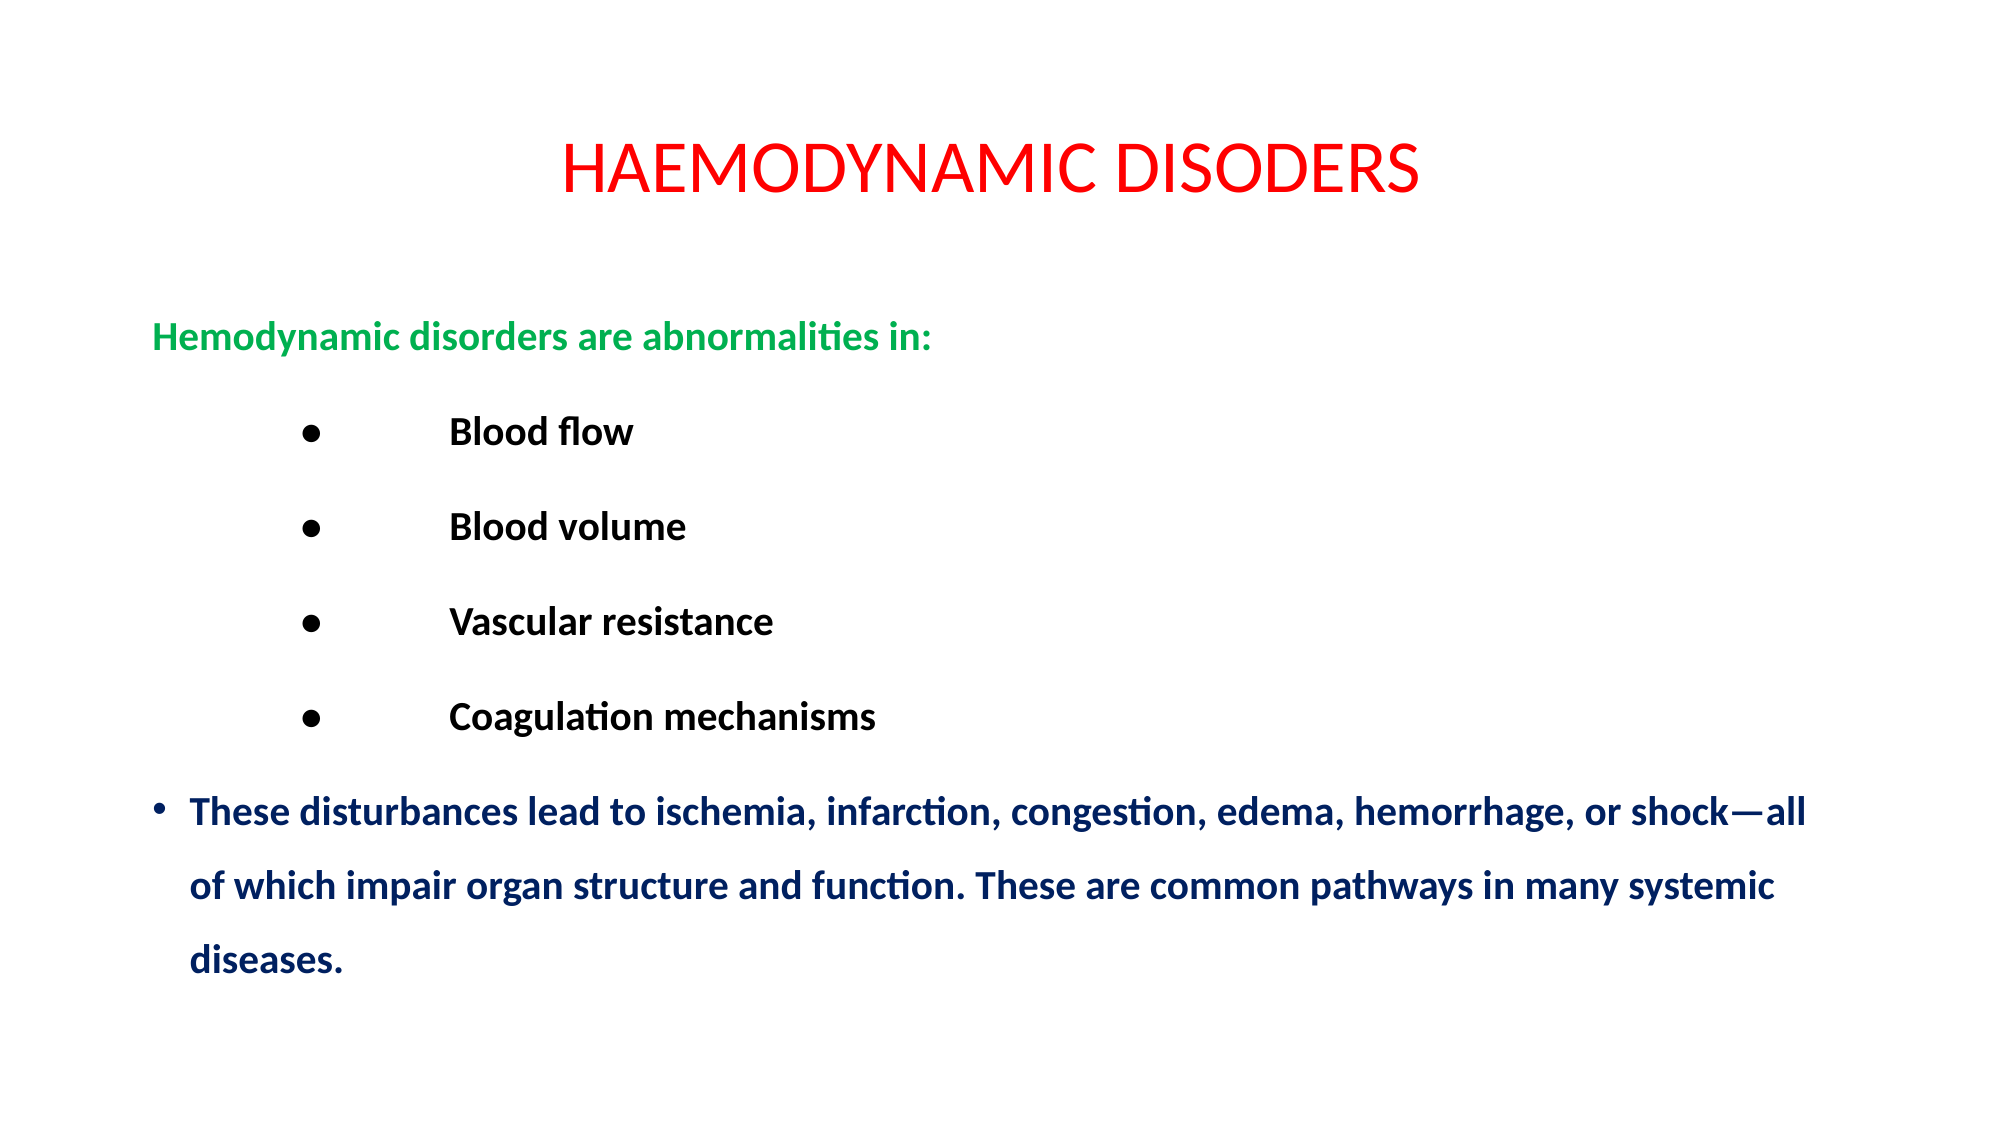

# HAEMODYNAMIC DISODERS
Hemodynamic disorders are abnormalities in:
	•	Blood flow
	•	Blood volume
	•	Vascular resistance
	•	Coagulation mechanisms
These disturbances lead to ischemia, infarction, congestion, edema, hemorrhage, or shock—all of which impair organ structure and function. These are common pathways in many systemic diseases.